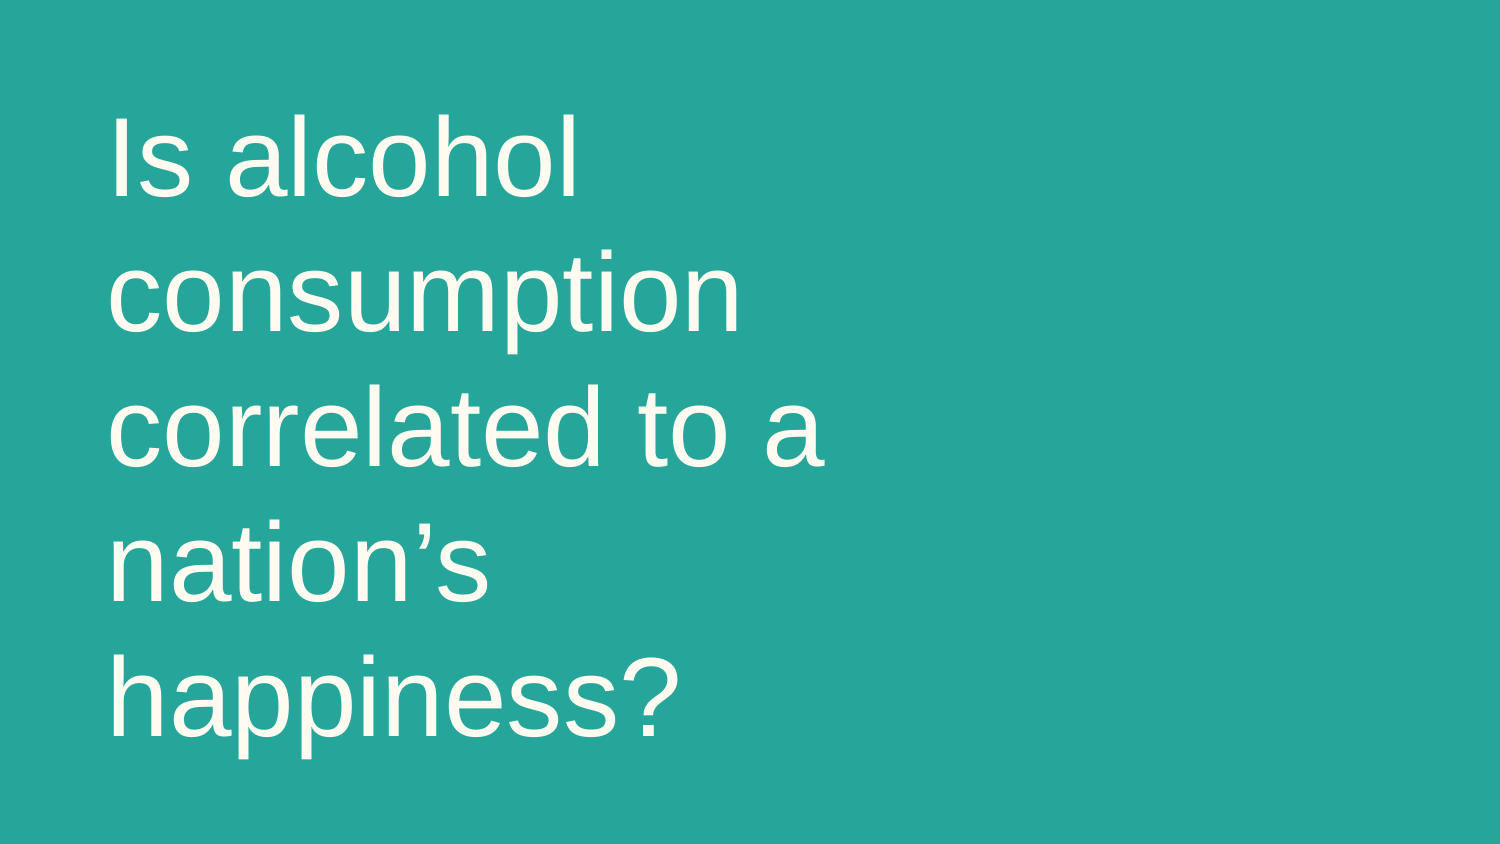

# Is alcohol consumption correlated to a nation’s happiness?